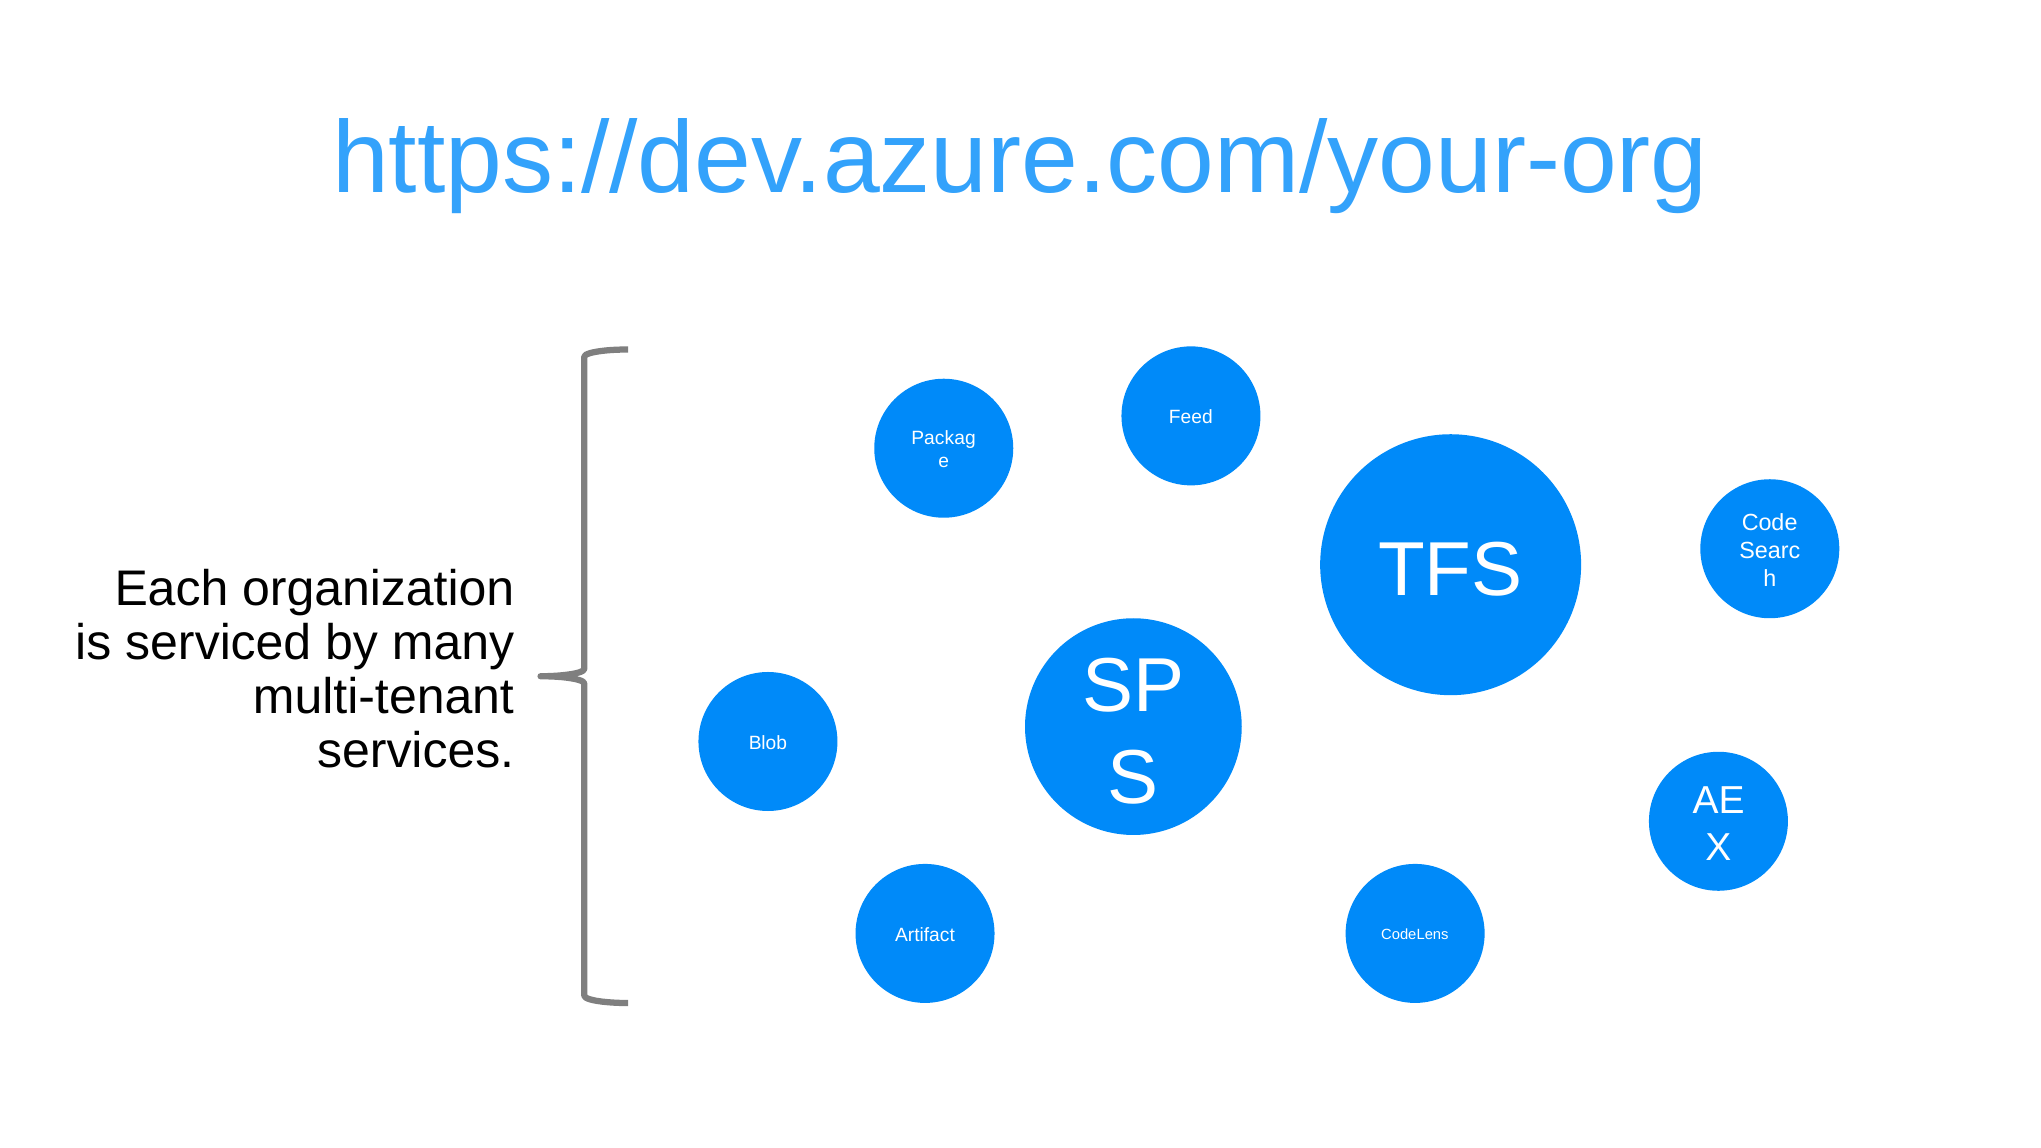

https://dev.azure.com/your-org
Feed

Package
TFS
Code
Search
Each organization is serviced by many multi-tenant services.
SPS
Blob
AEX
Artifact
CodeLens